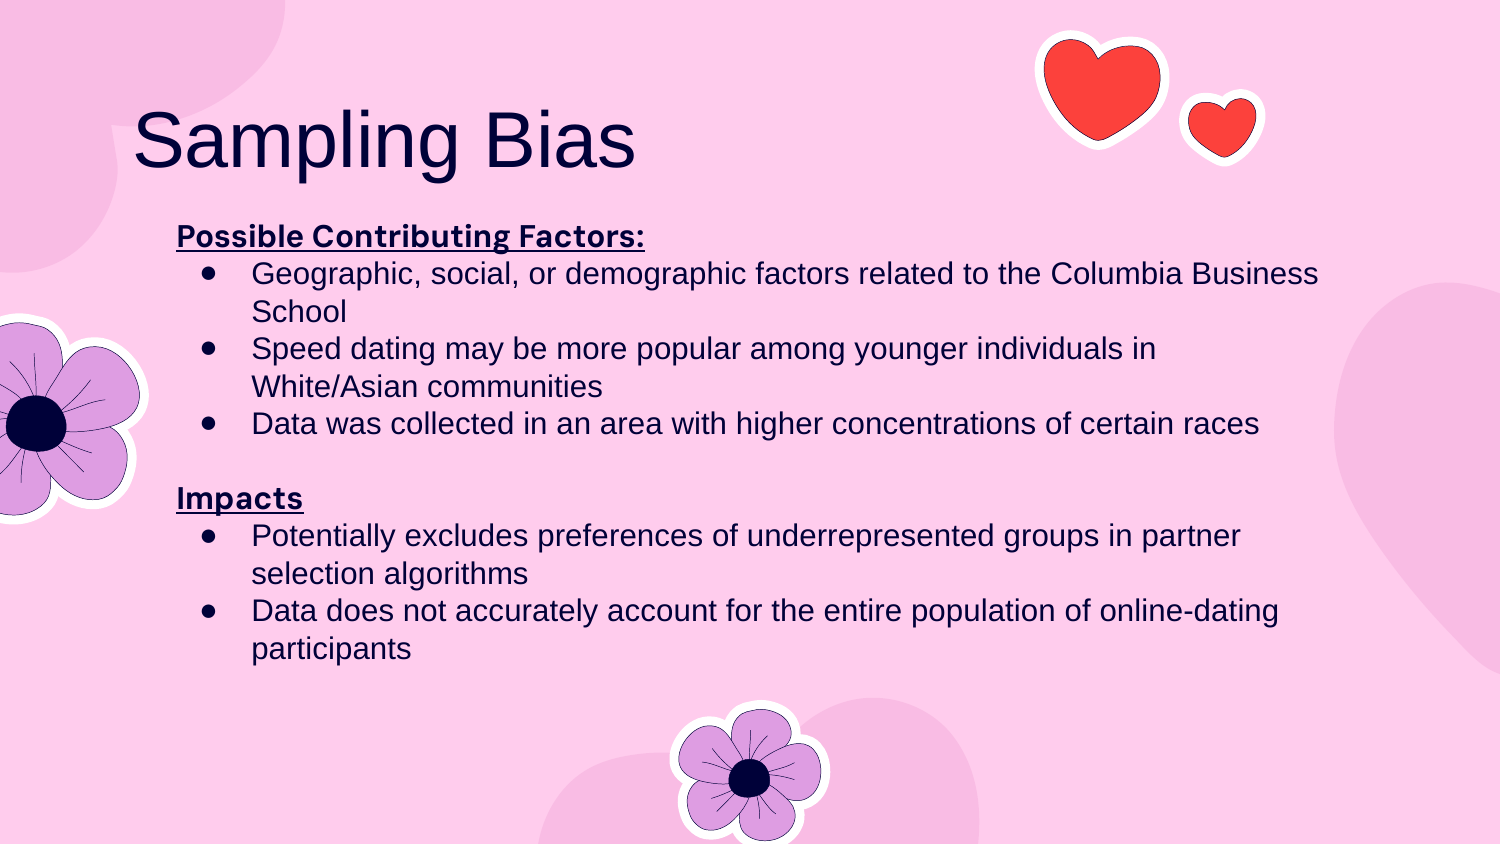

# Sampling Bias

Possible Contributing Factors:
Geographic, social, or demographic factors related to the Columbia Business School
Speed dating may be more popular among younger individuals in White/Asian communities
Data was collected in an area with higher concentrations of certain races

Impacts
Potentially excludes preferences of underrepresented groups in partner selection algorithms
Data does not accurately account for the entire population of online-dating participants